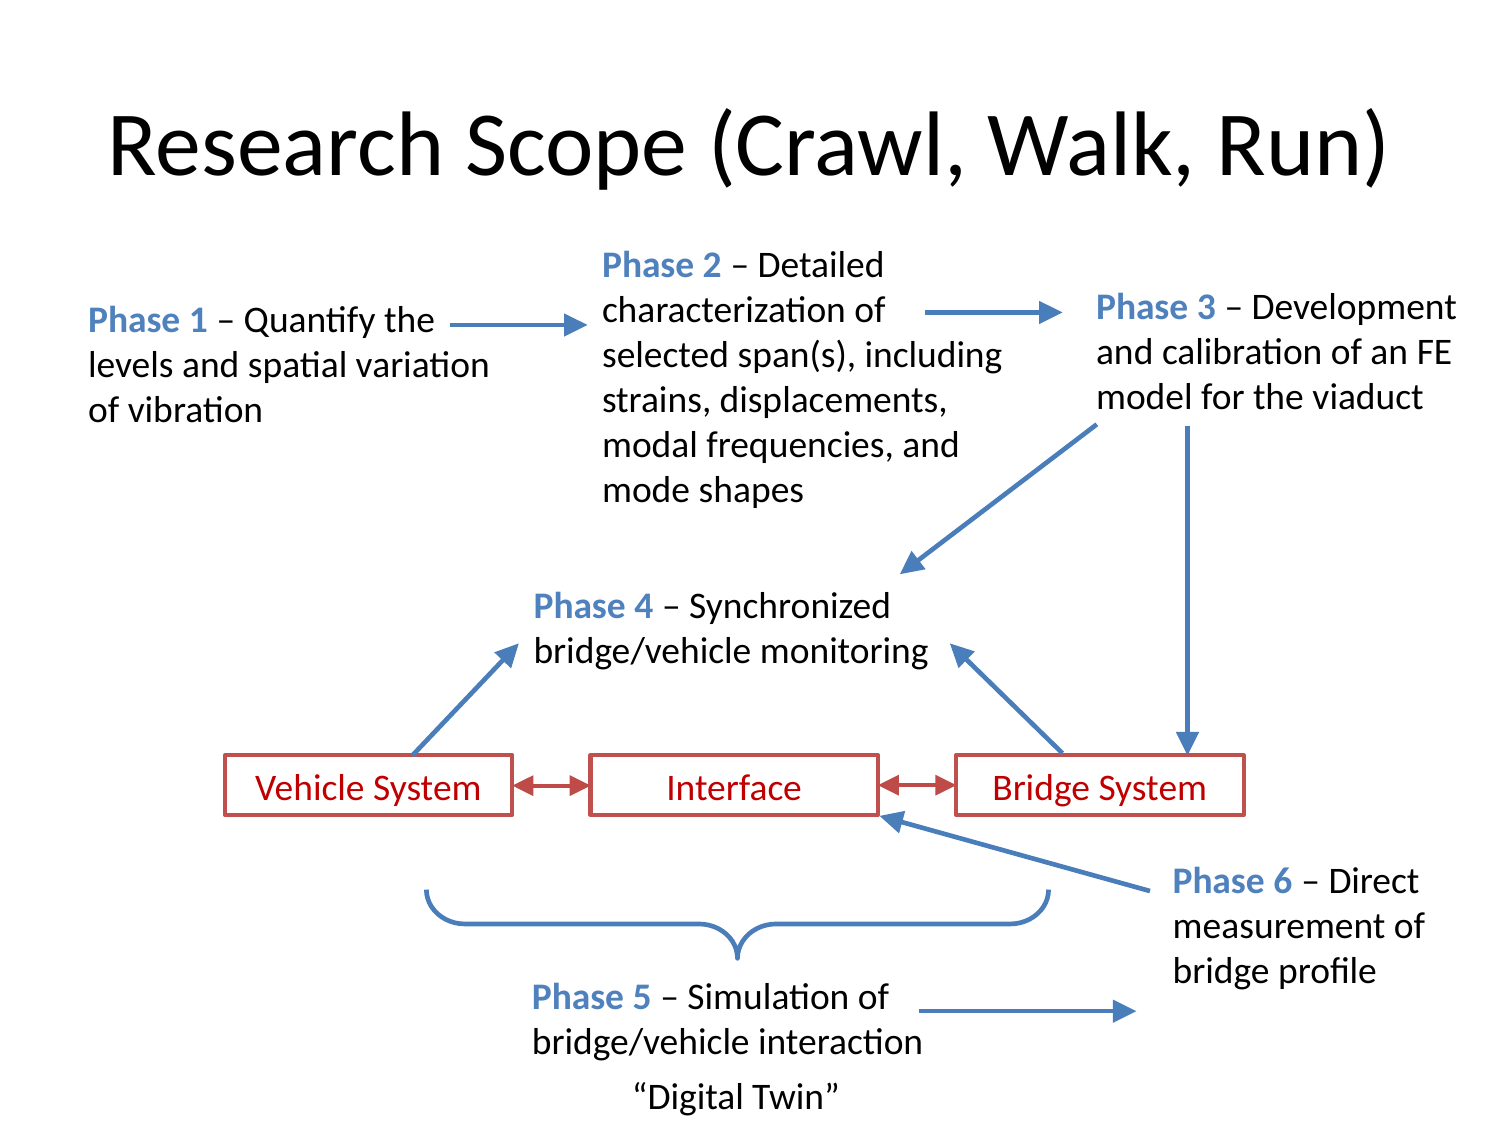

# Research Scope (Crawl, Walk, Run)
Phase 2 – Detailed characterization of selected span(s), including strains, displacements, modal frequencies, and mode shapes
Phase 3 – Development and calibration of an FE model for the viaduct
Phase 1 – Quantify the levels and spatial variation of vibration
Phase 4 – Synchronized bridge/vehicle monitoring

Vehicle System
Interface
Bridge System
Phase 6 – Direct measurement of bridge profile
Phase 5 – Simulation of bridge/vehicle interaction
“Digital Twin”